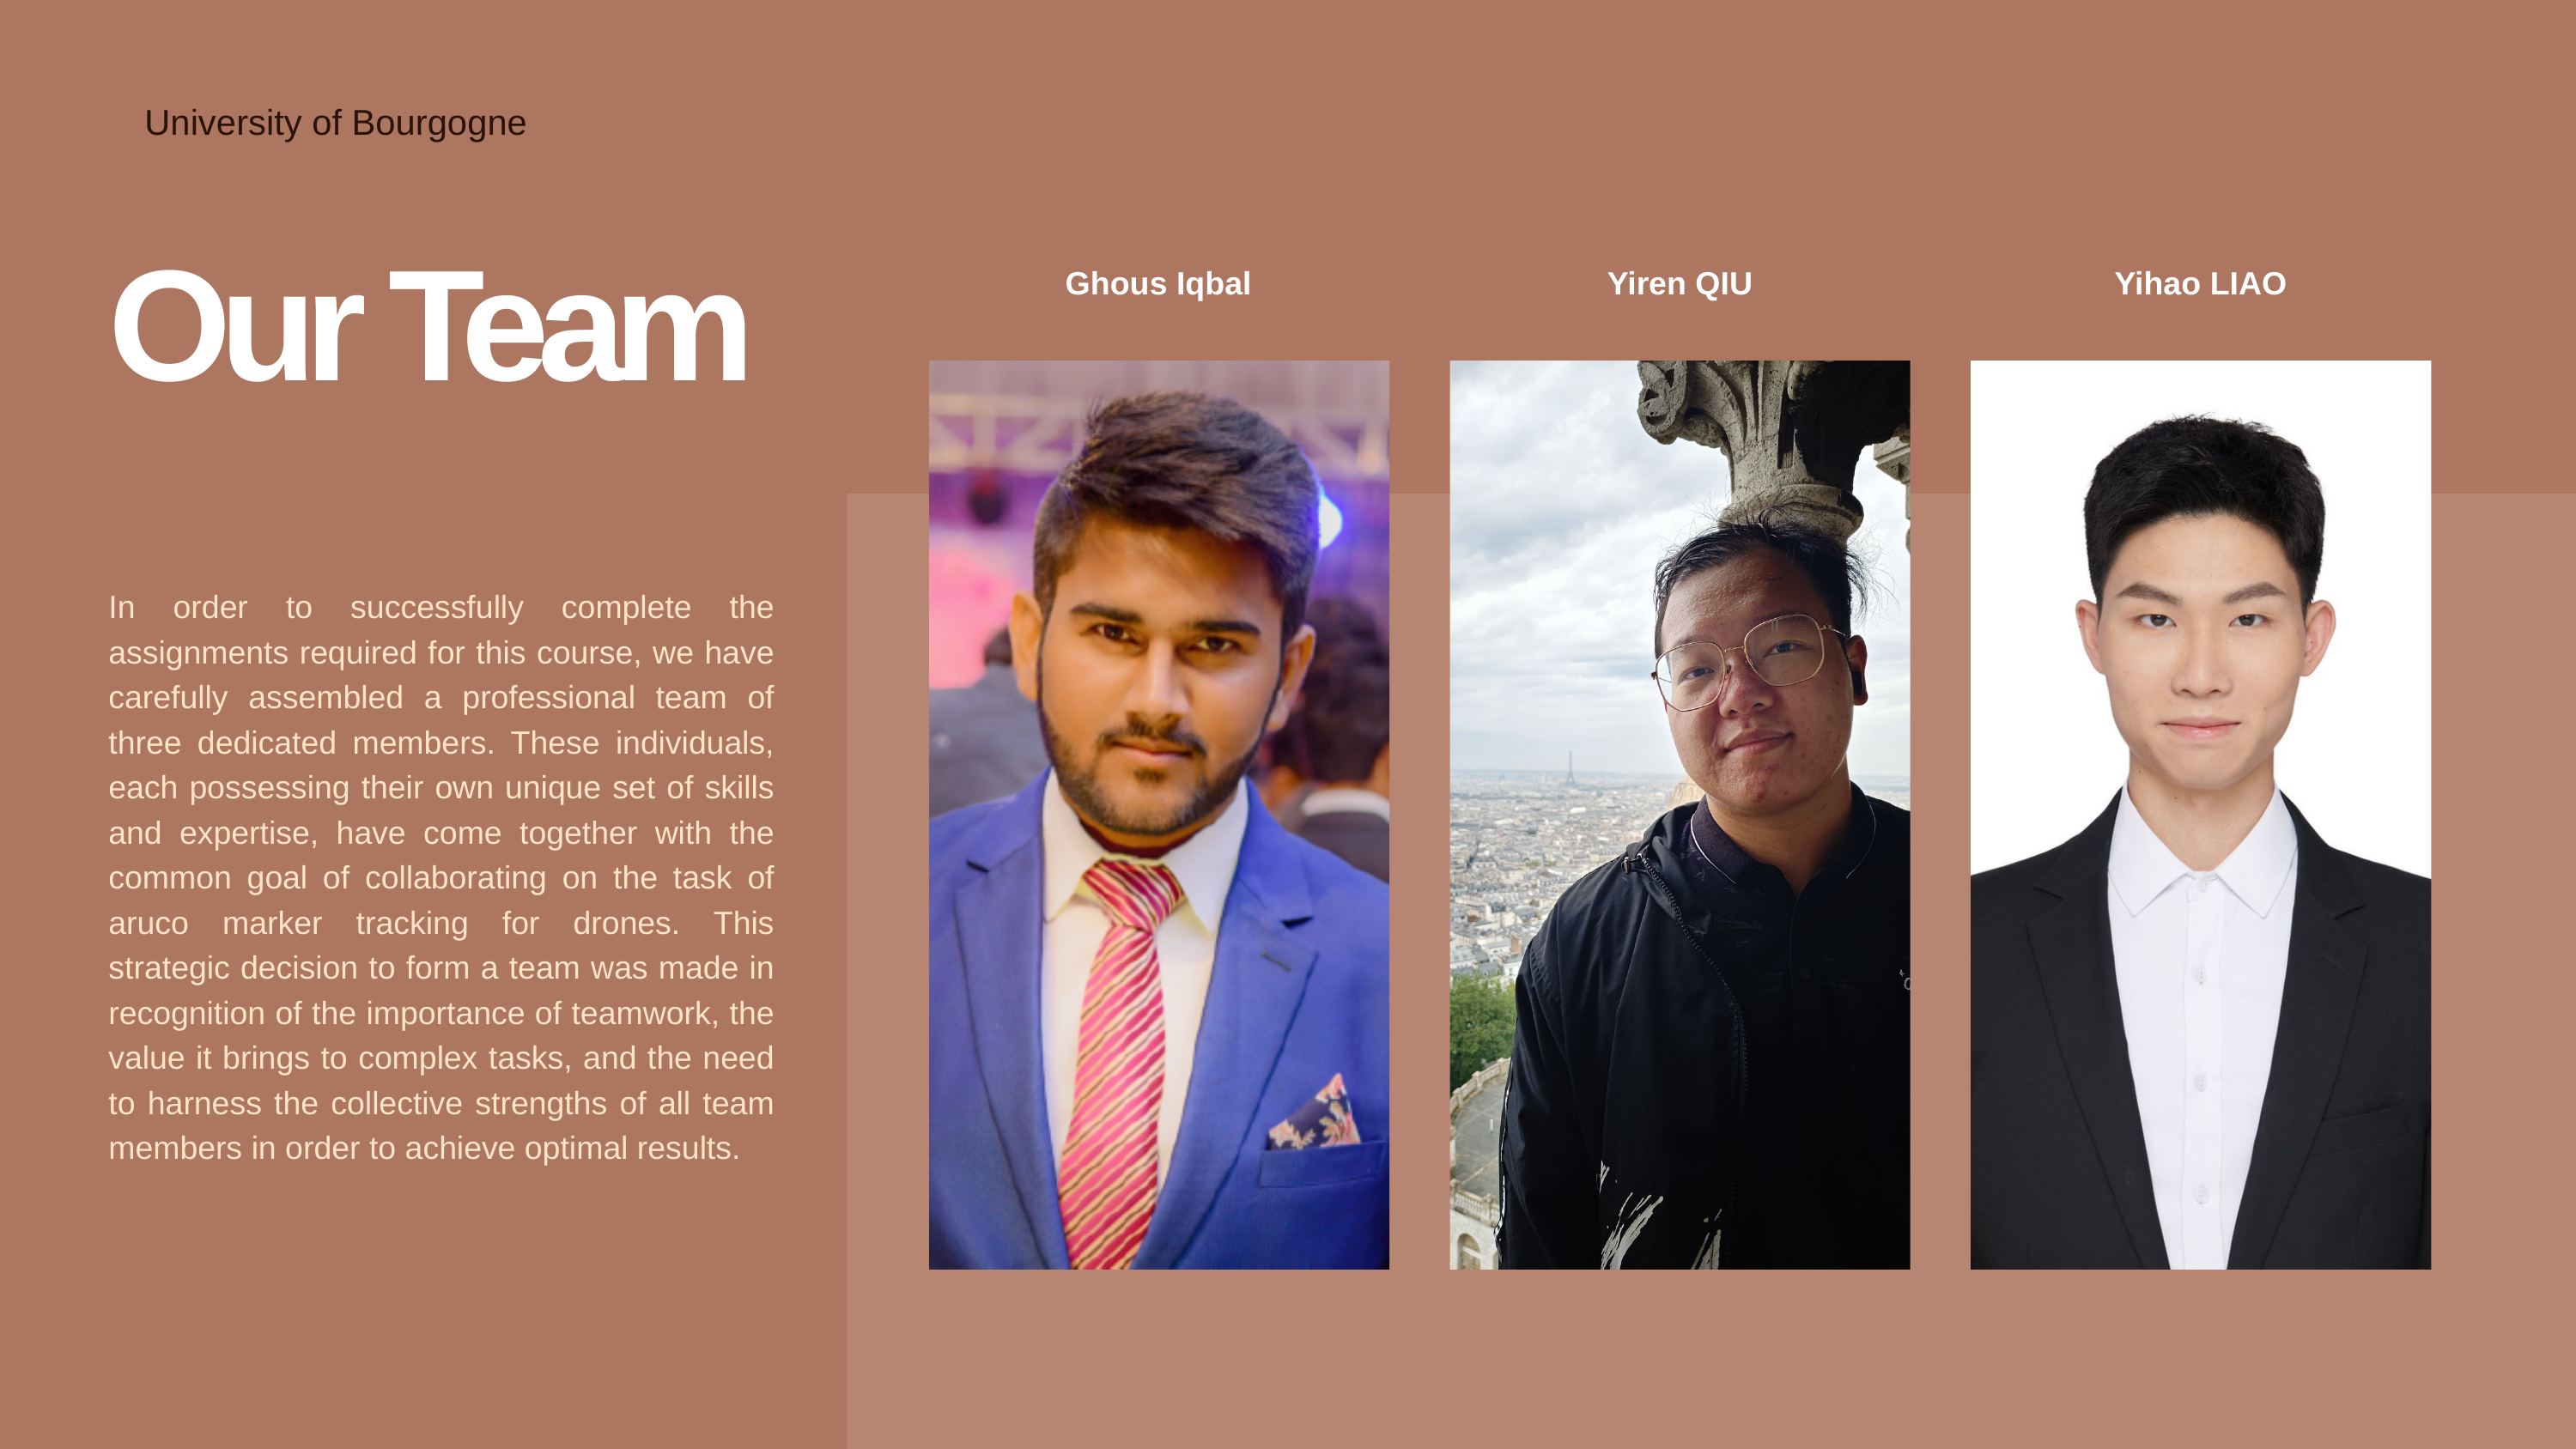

University of Bourgogne
Ghous Iqbal
Yiren QIU
Yihao LIAO
Our Team

In order to successfully complete the assignments required for this course, we have carefully assembled a professional team of three dedicated members. These individuals, each possessing their own unique set of skills and expertise, have come together with the common goal of collaborating on the task of aruco marker tracking for drones. This strategic decision to form a team was made in recognition of the importance of teamwork, the value it brings to complex tasks, and the need to harness the collective strengths of all team members in order to achieve optimal results.